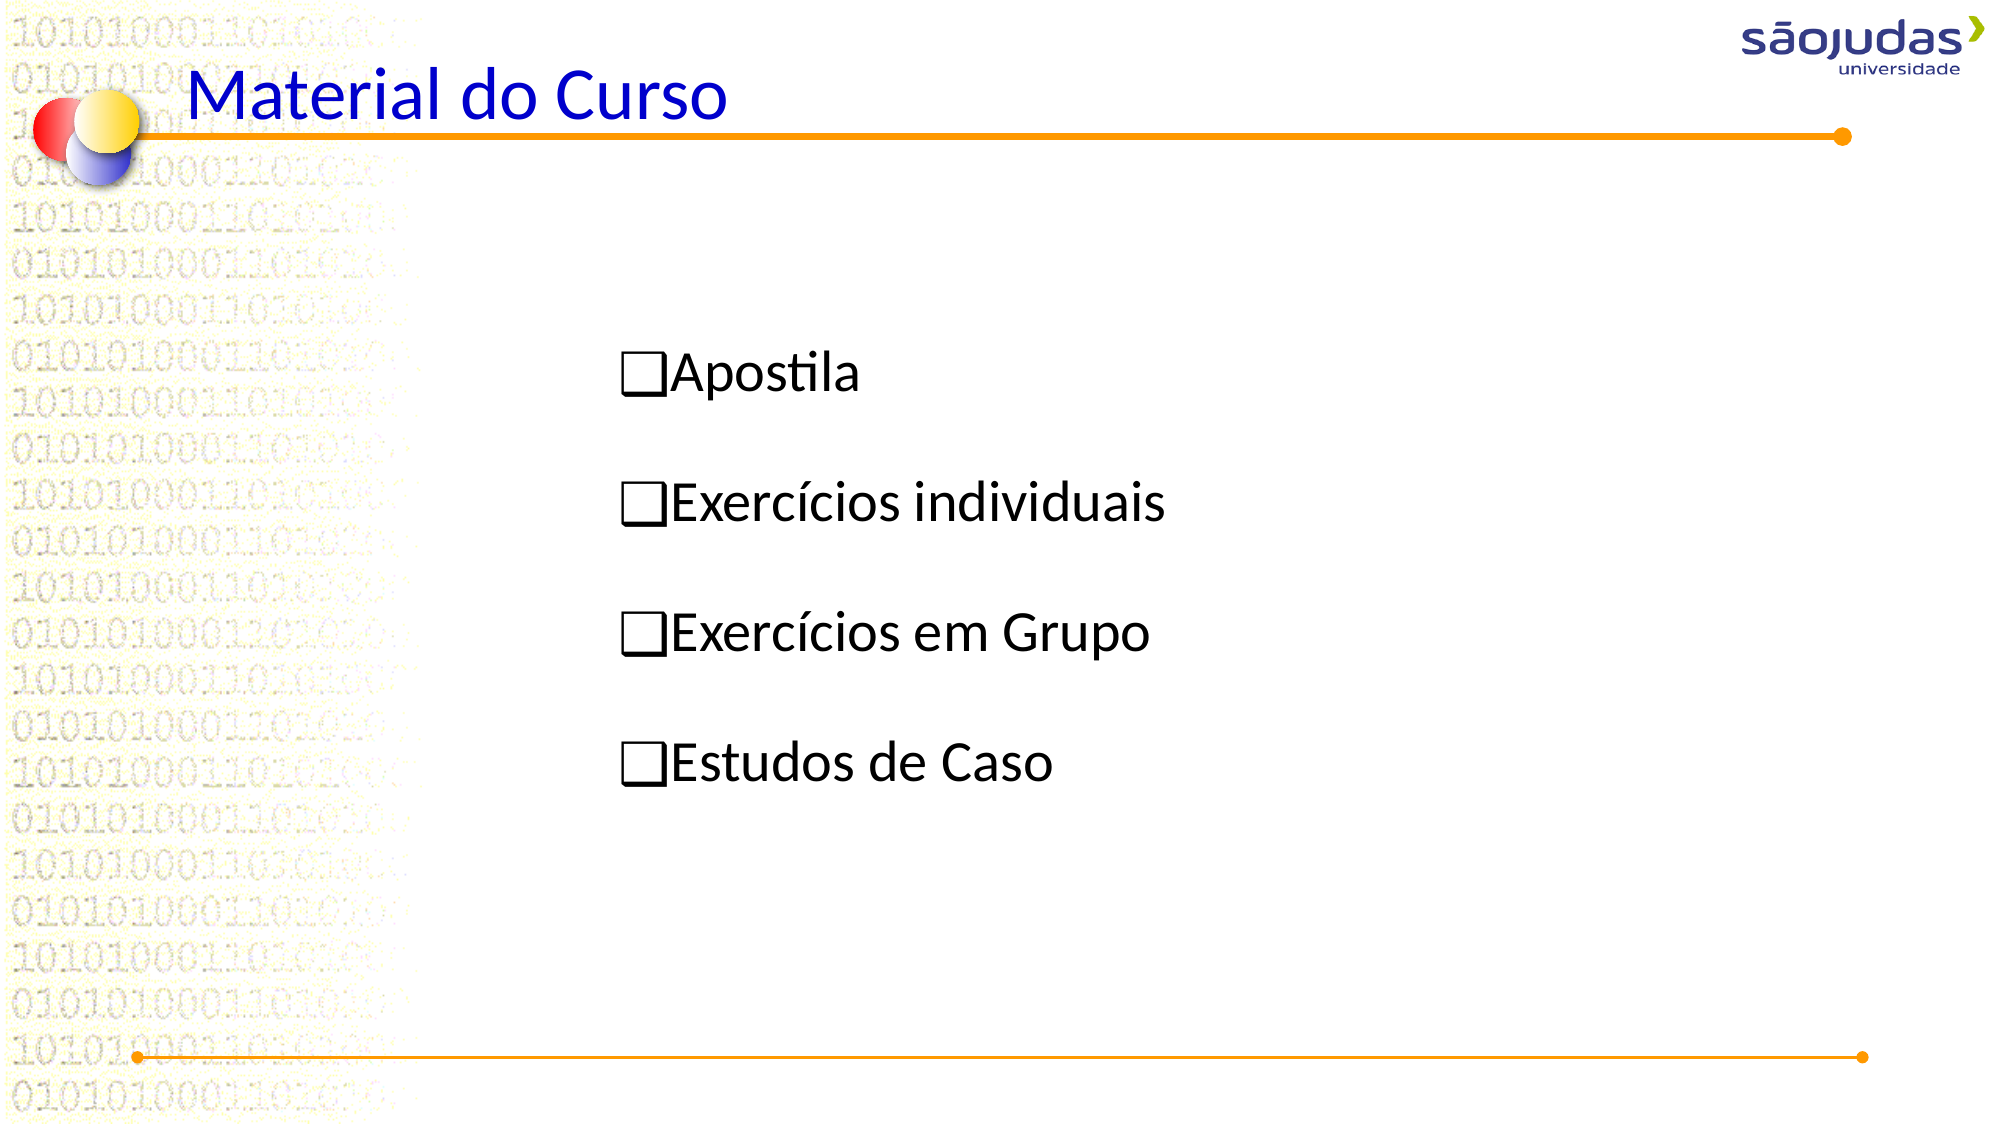

Material do Curso
Apostila
Exercícios individuais
Exercícios em Grupo
Estudos de Caso